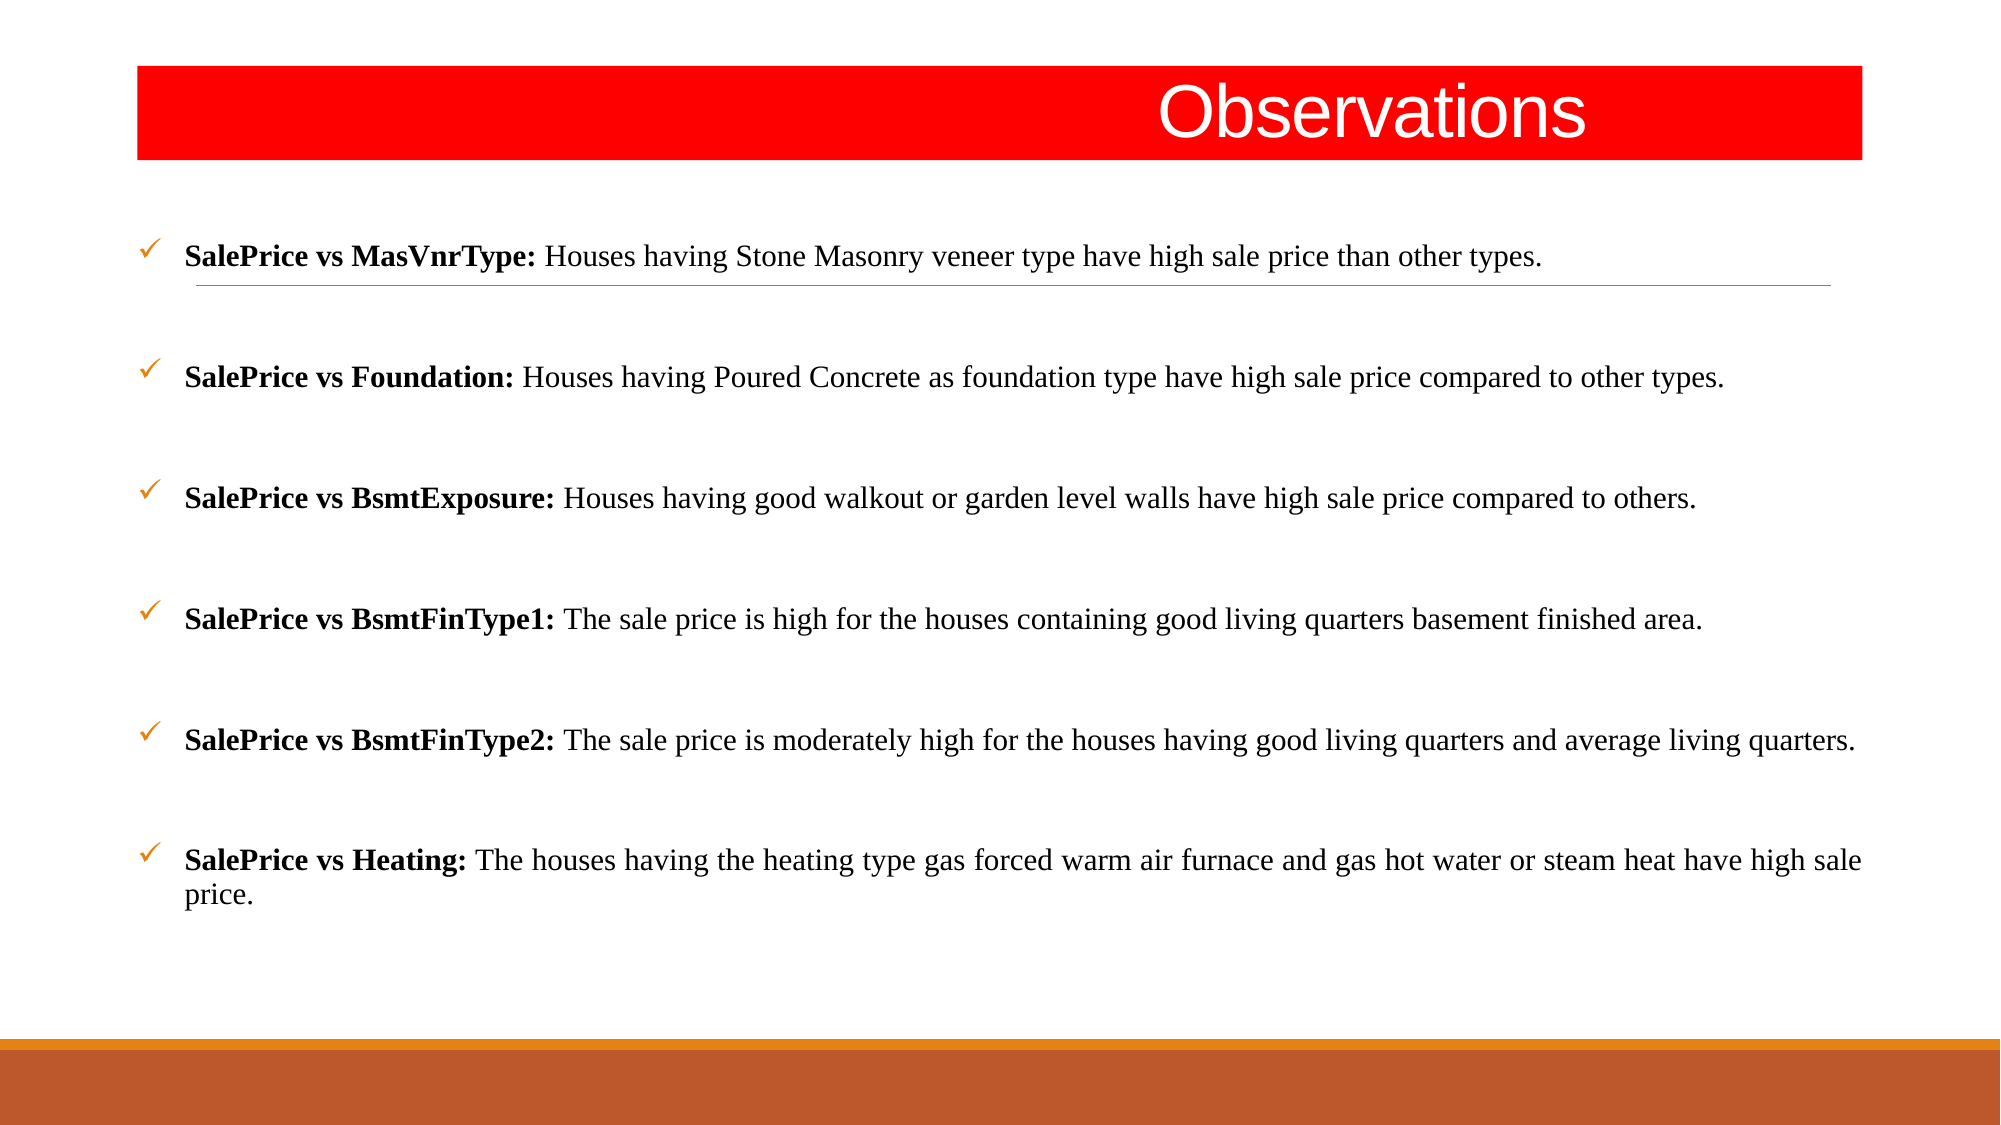

# Observations
SalePrice vs MasVnrType: Houses having Stone Masonry veneer type have high sale price than other types.

SalePrice vs Foundation: Houses having Poured Concrete as foundation type have high sale price compared to other types.

SalePrice vs BsmtExposure: Houses having good walkout or garden level walls have high sale price compared to others.

SalePrice vs BsmtFinType1: The sale price is high for the houses containing good living quarters basement finished area.

SalePrice vs BsmtFinType2: The sale price is moderately high for the houses having good living quarters and average living quarters.

SalePrice vs Heating: The houses having the heating type gas forced warm air furnace and gas hot water or steam heat have high sale price.